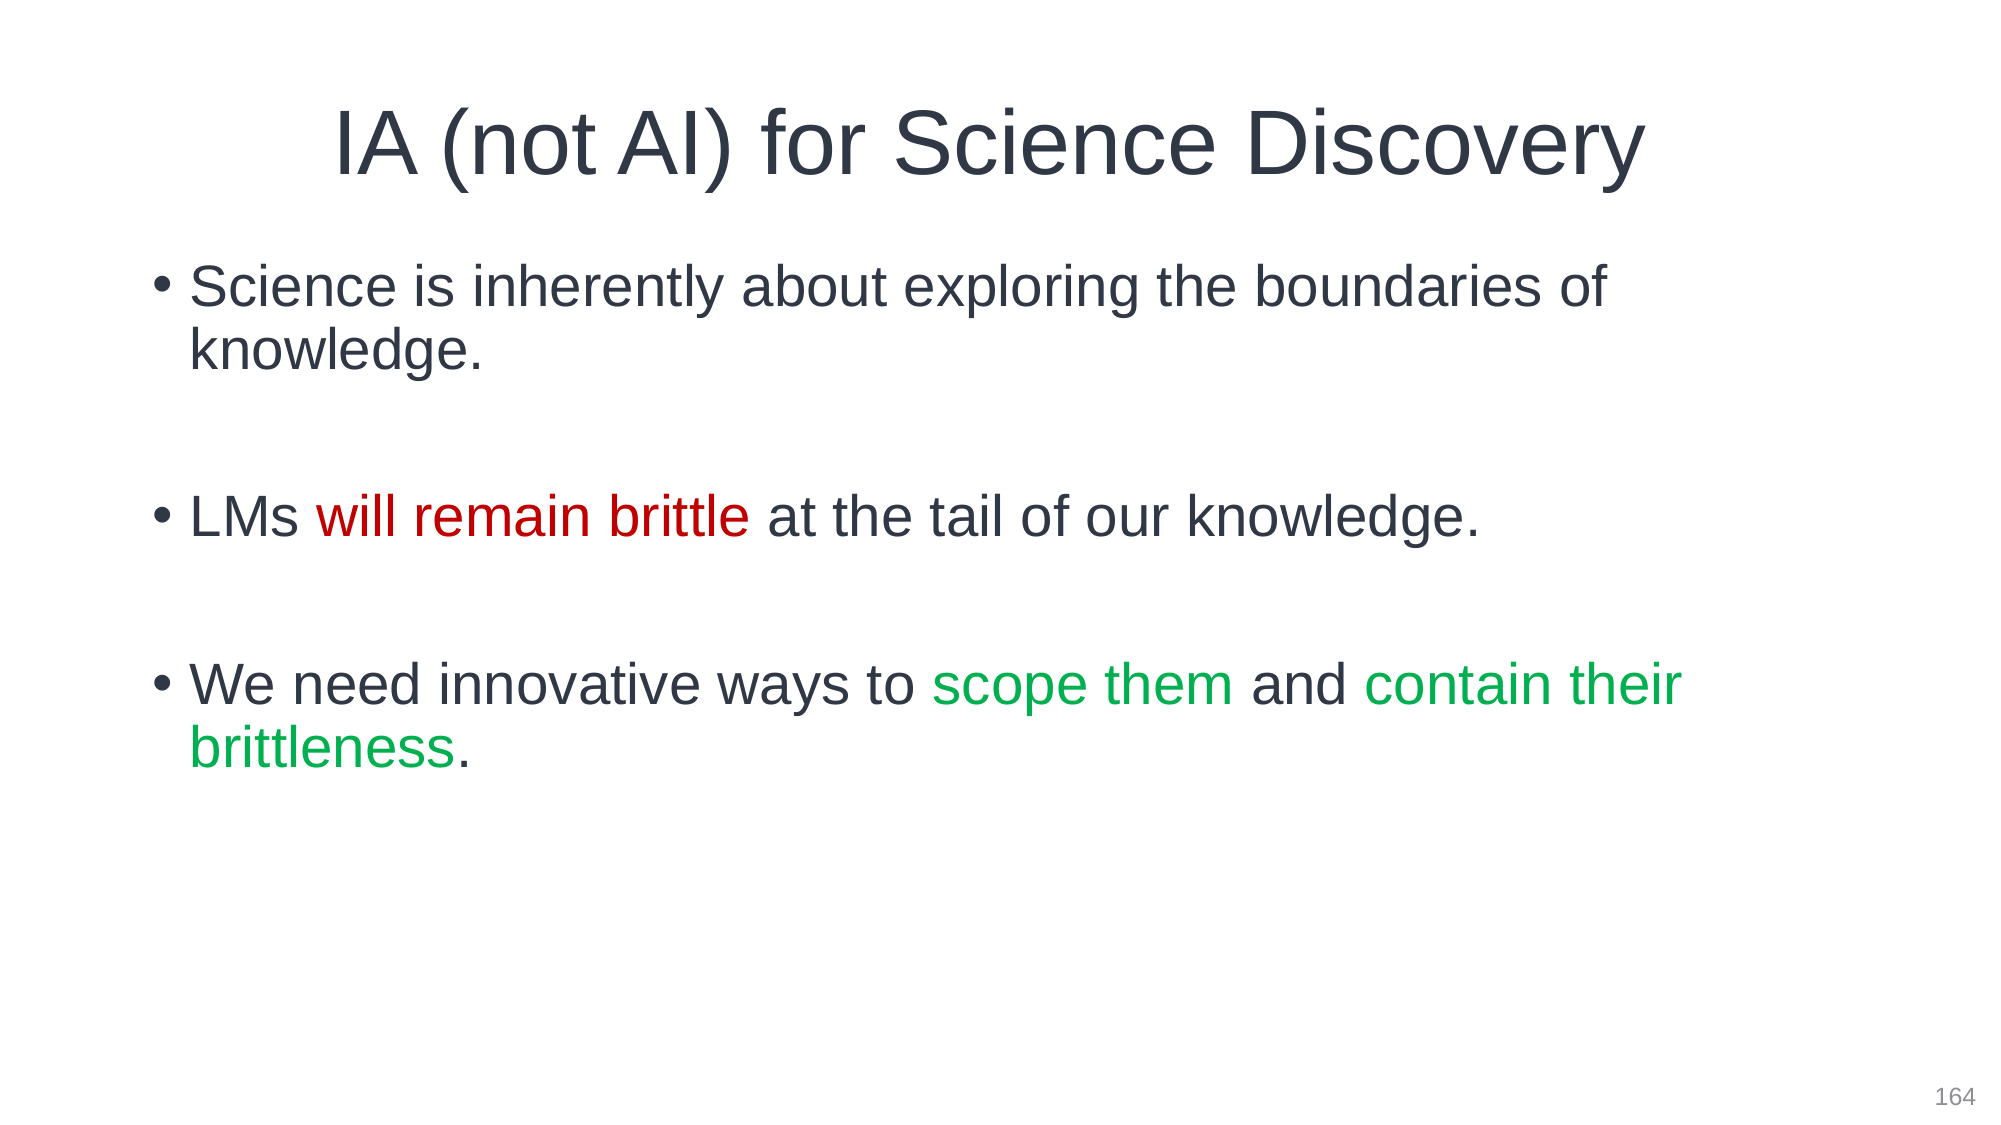

# IA (not AI) for Science Discovery
Science is inherently about exploring the boundaries of knowledge.

LMs will remain brittle at the tail of our knowledge.

We need innovative ways to scope them and contain their brittleness.

164